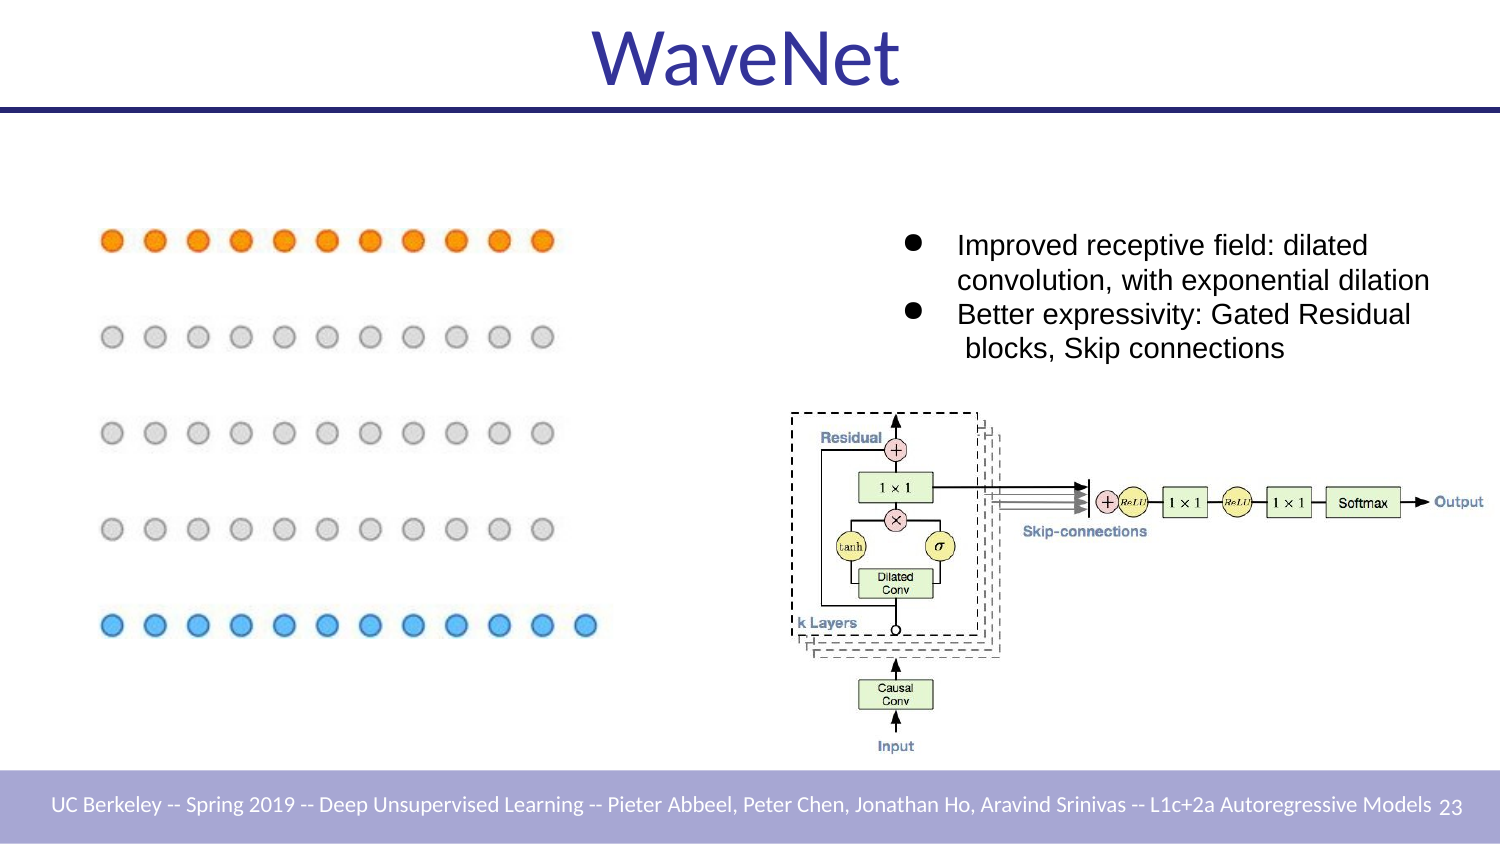

# WaveNet
Improved receptive field: dilated  convolution, with exponential dilation
Better expressivity: Gated Residual  blocks, Skip connections

UC Berkeley -- Spring 2019 -- Deep Unsupervised Learning -- Pieter Abbeel, Peter Chen, Jonathan Ho, Aravind Srinivas -- L1c+2a Autoregressive Models 23